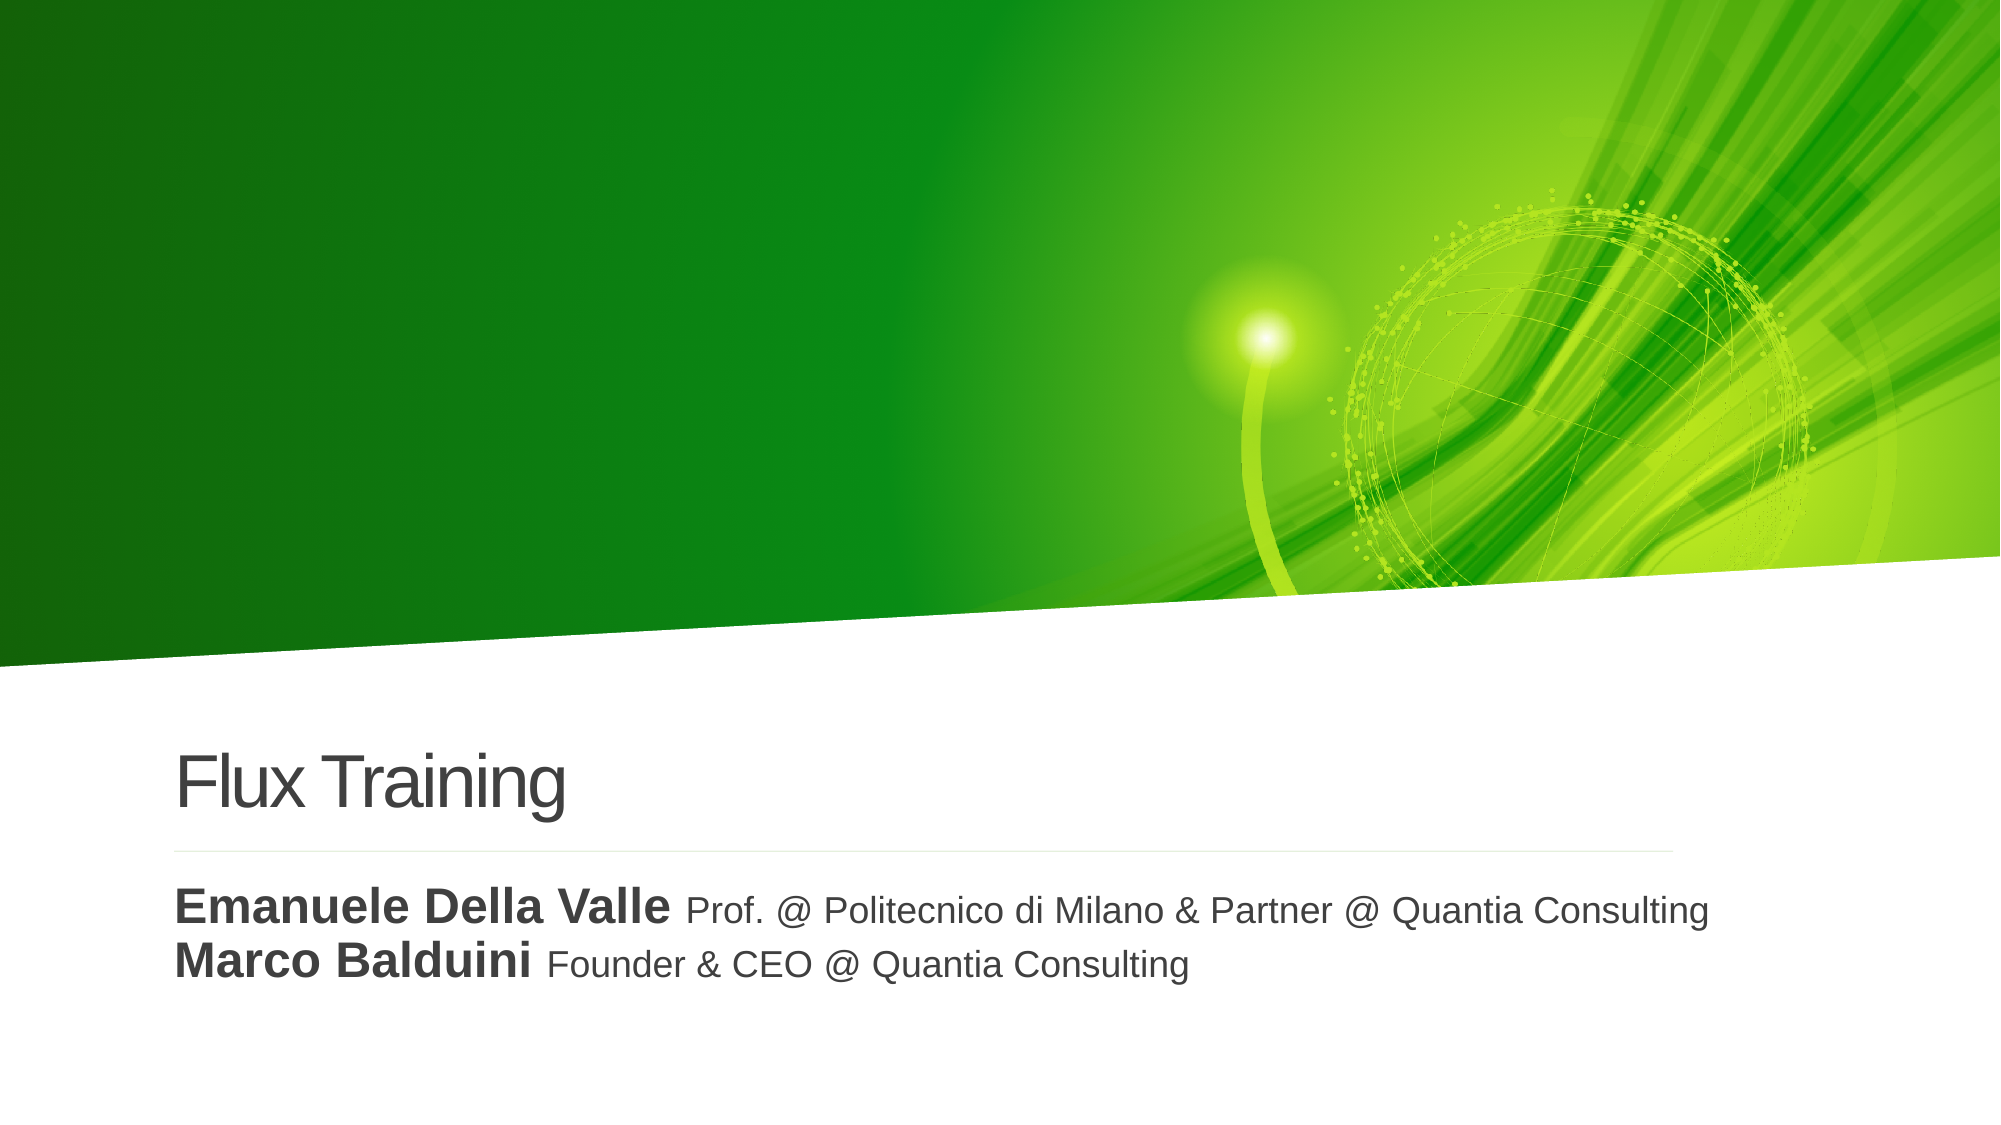

# Flux Training
Emanuele Della Valle Prof. @ Politecnico di Milano & Partner @ Quantia Consulting
Marco Balduini Founder & CEO @ Quantia Consulting